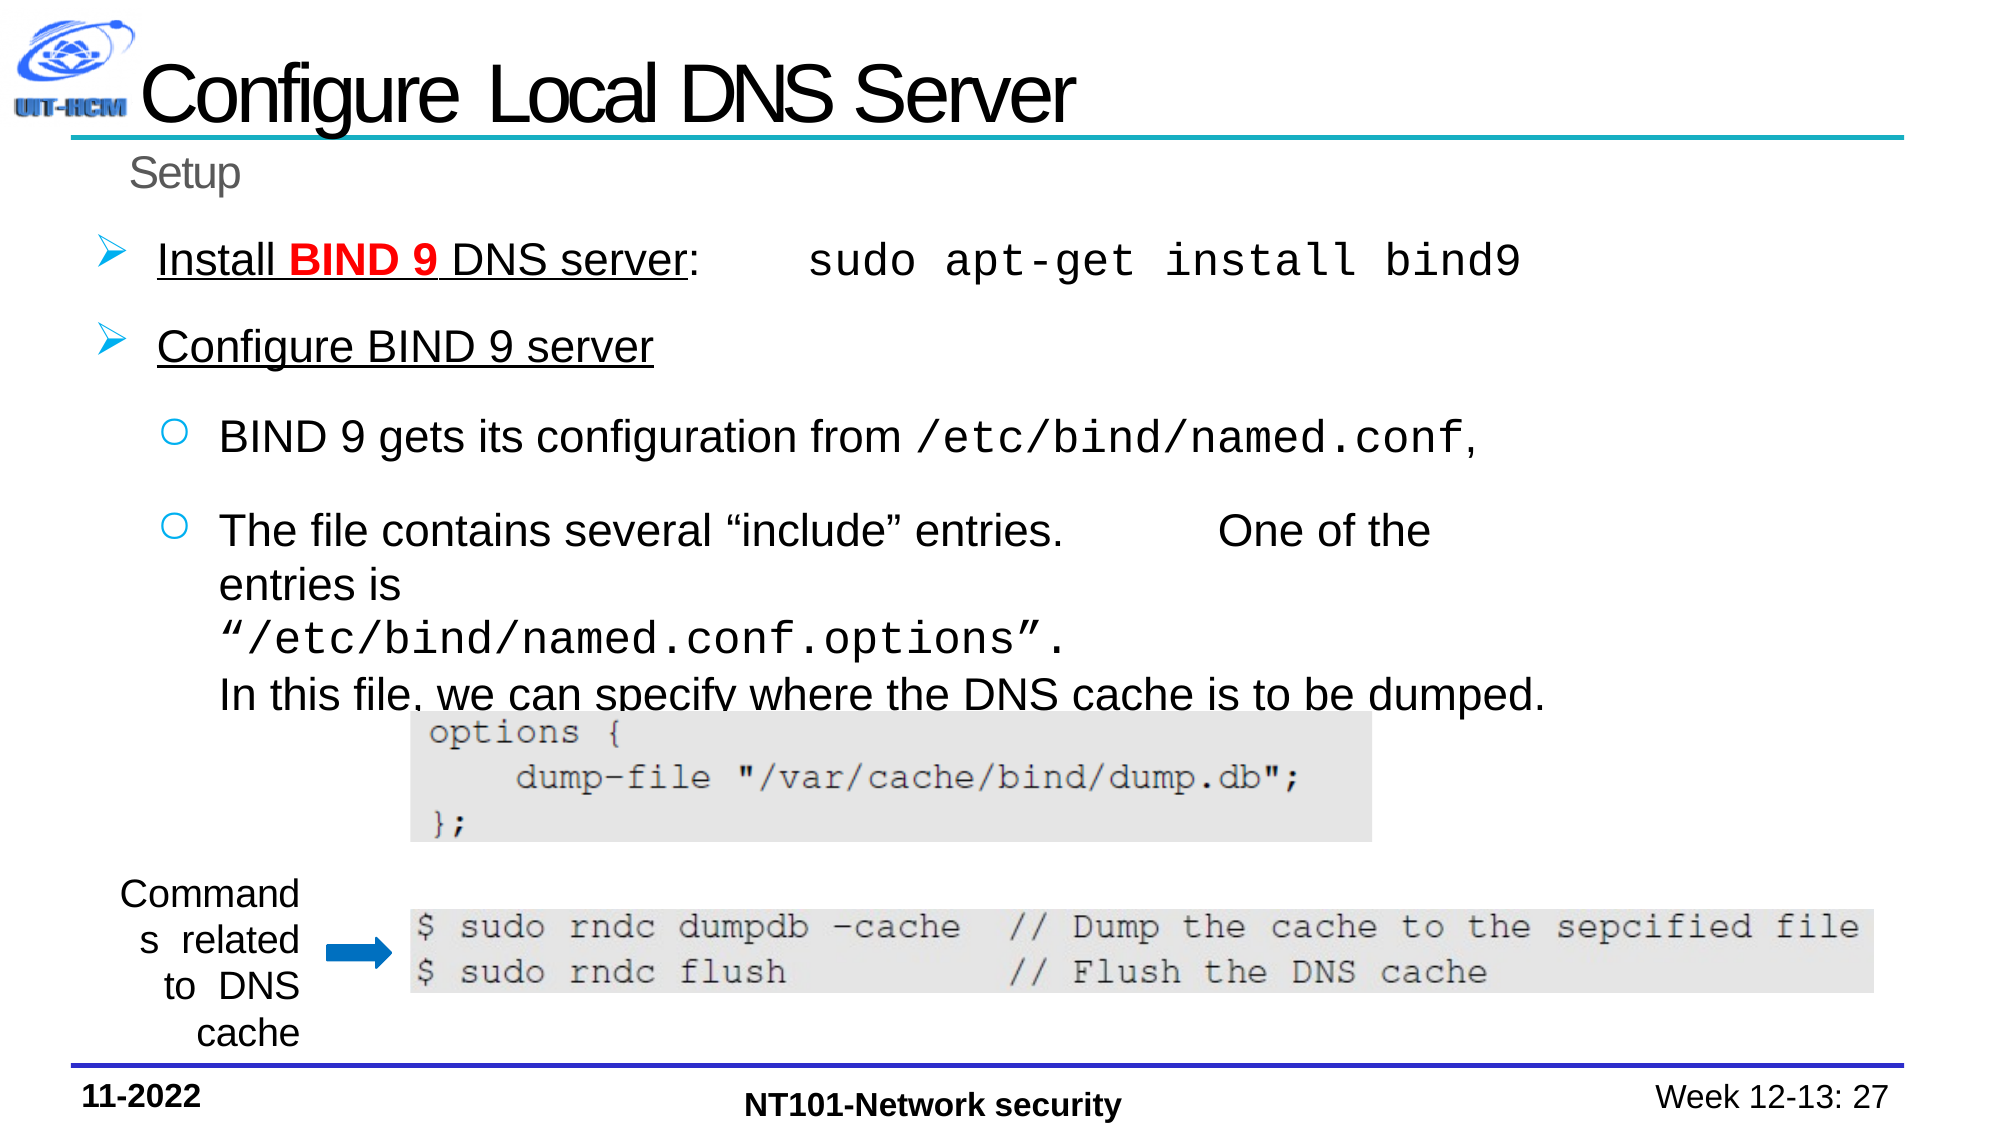

# Configure Local DNS Server
Setup
Install BIND 9 DNS server:	sudo apt-get install bind9
Configure BIND 9 server
BIND 9 gets its configuration from /etc/bind/named.conf,
The file contains several “include” entries.	One of the entries is
“/etc/bind/named.conf.options”.
In this file, we can specify where the DNS cache is to be dumped.

Commands  related to  DNS cache